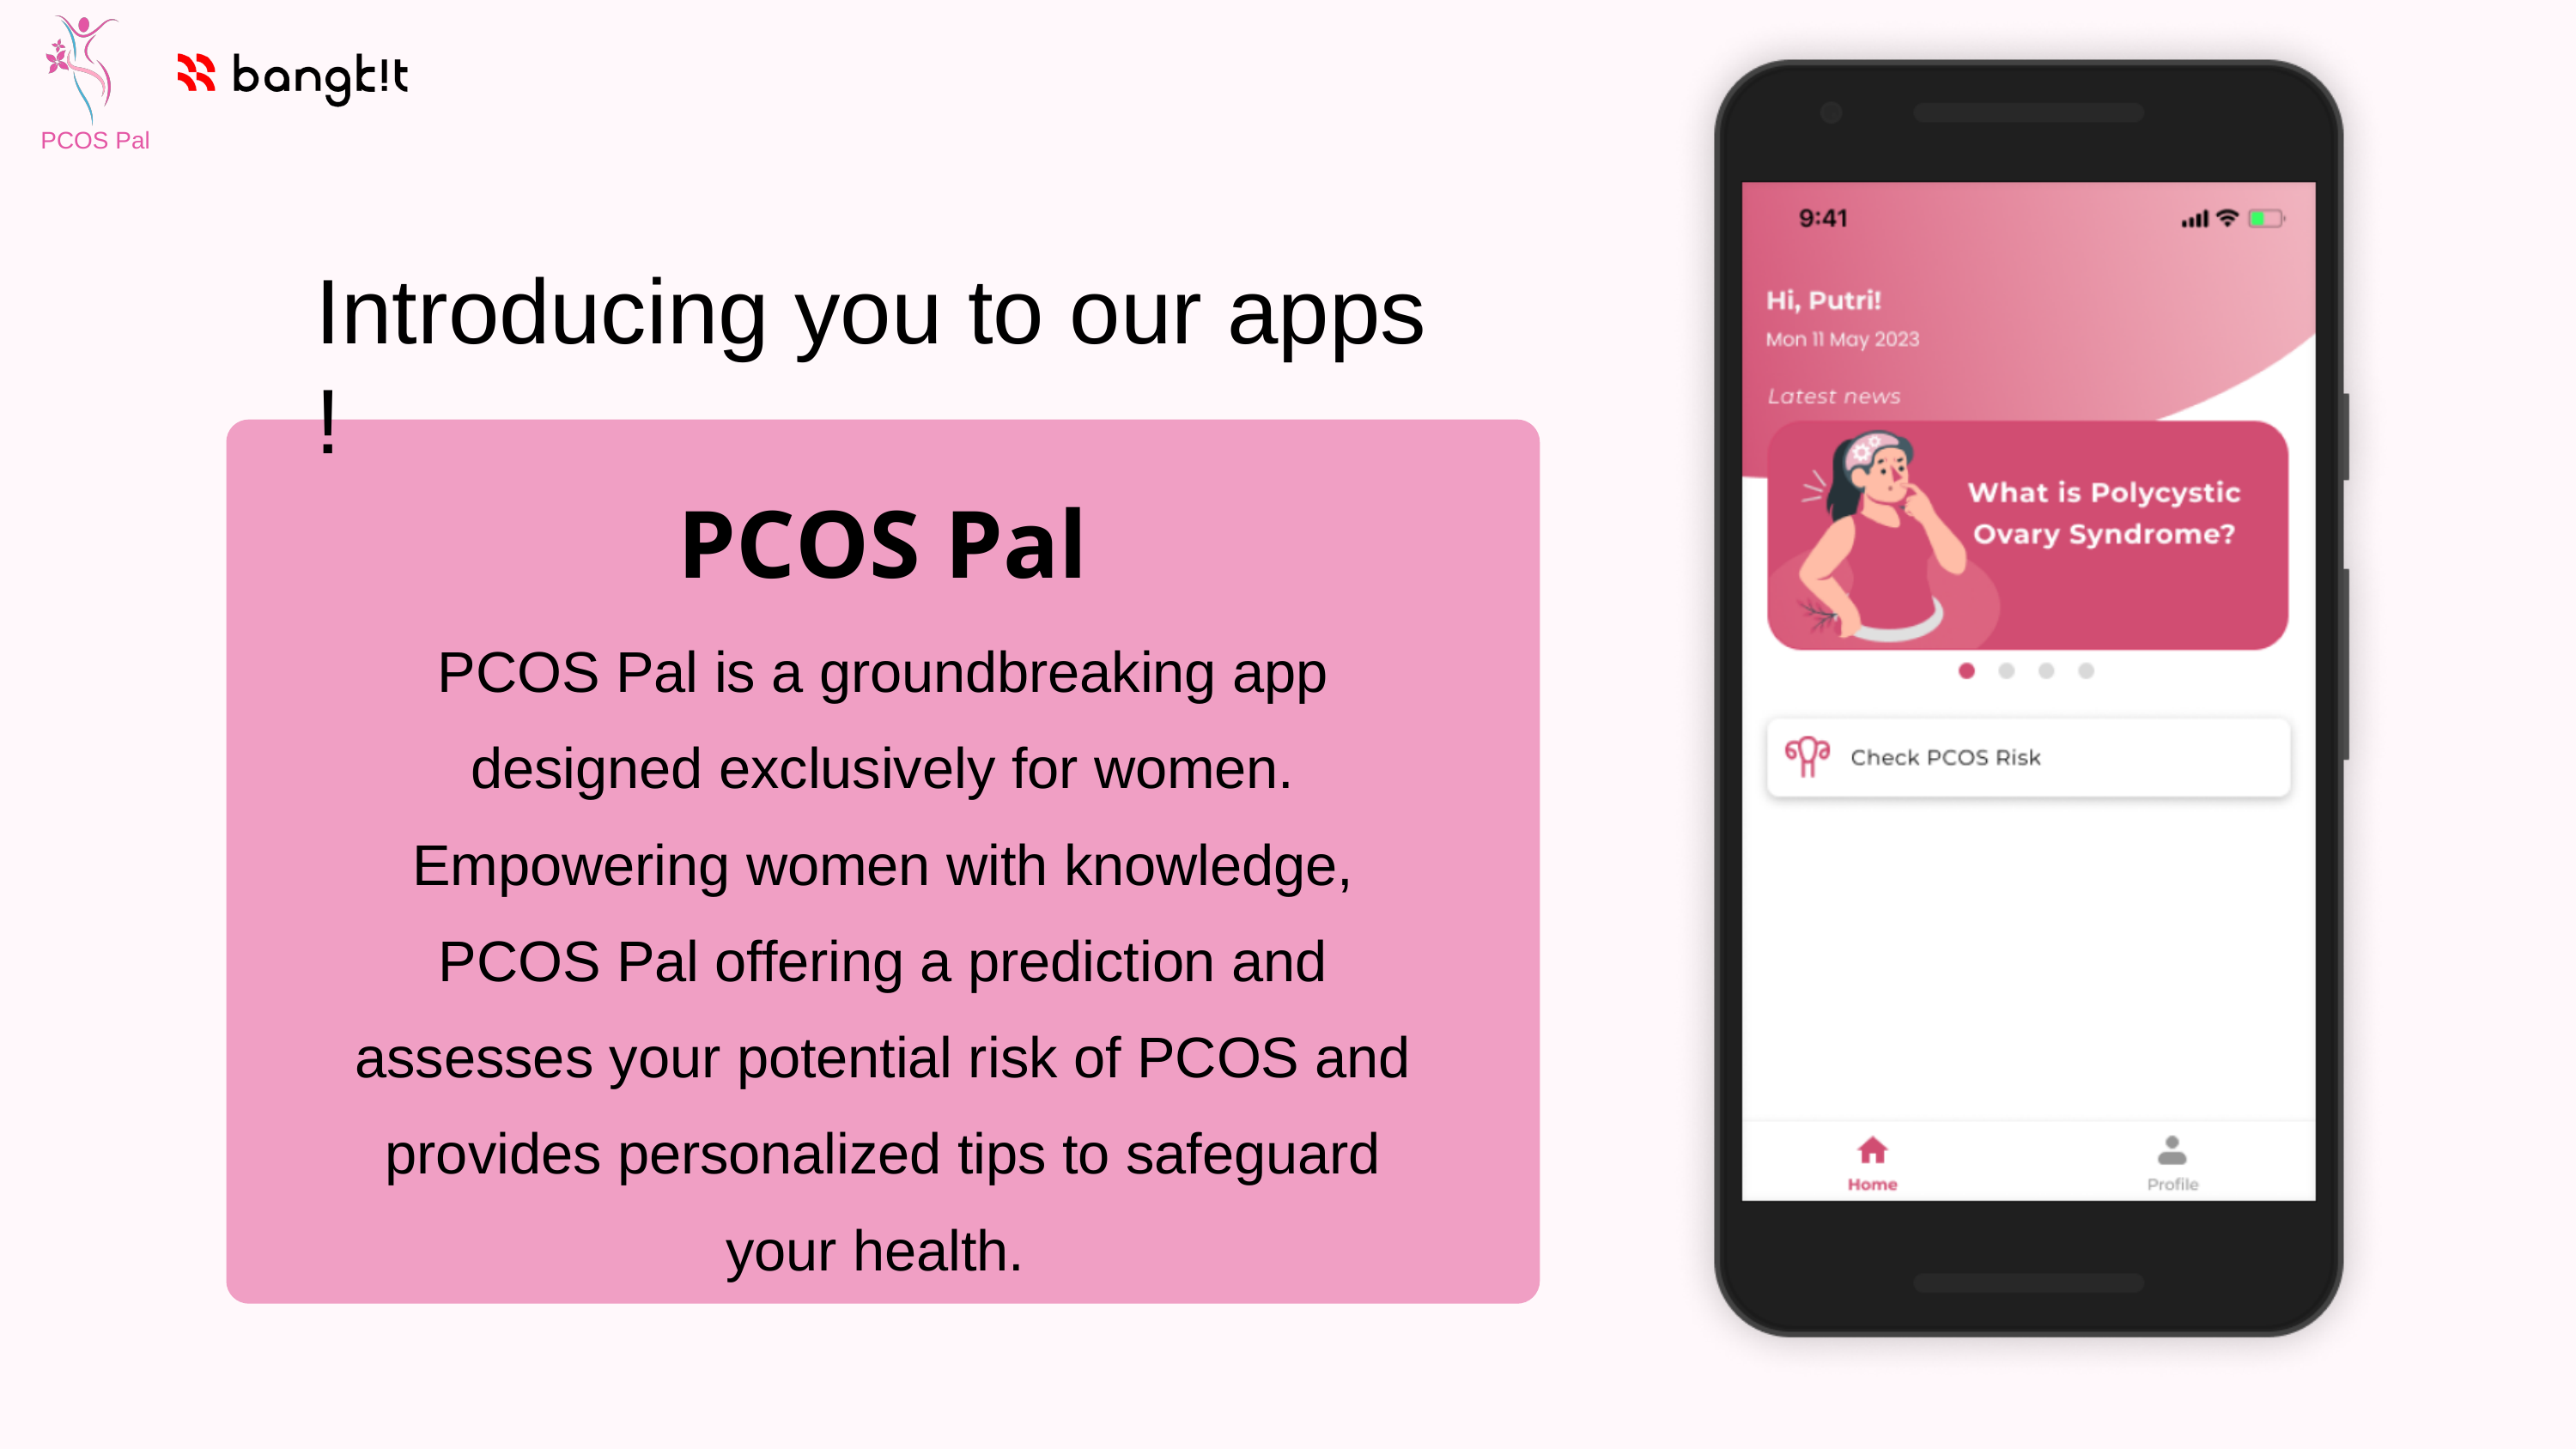

PCOS Pal
Introducing you to our apps !

PCOS Pal
PCOS Pal is a groundbreaking app designed exclusively for women. Empowering women with knowledge, PCOS Pal offering a prediction and assesses your potential risk of PCOS and provides personalized tips to safeguard your health.